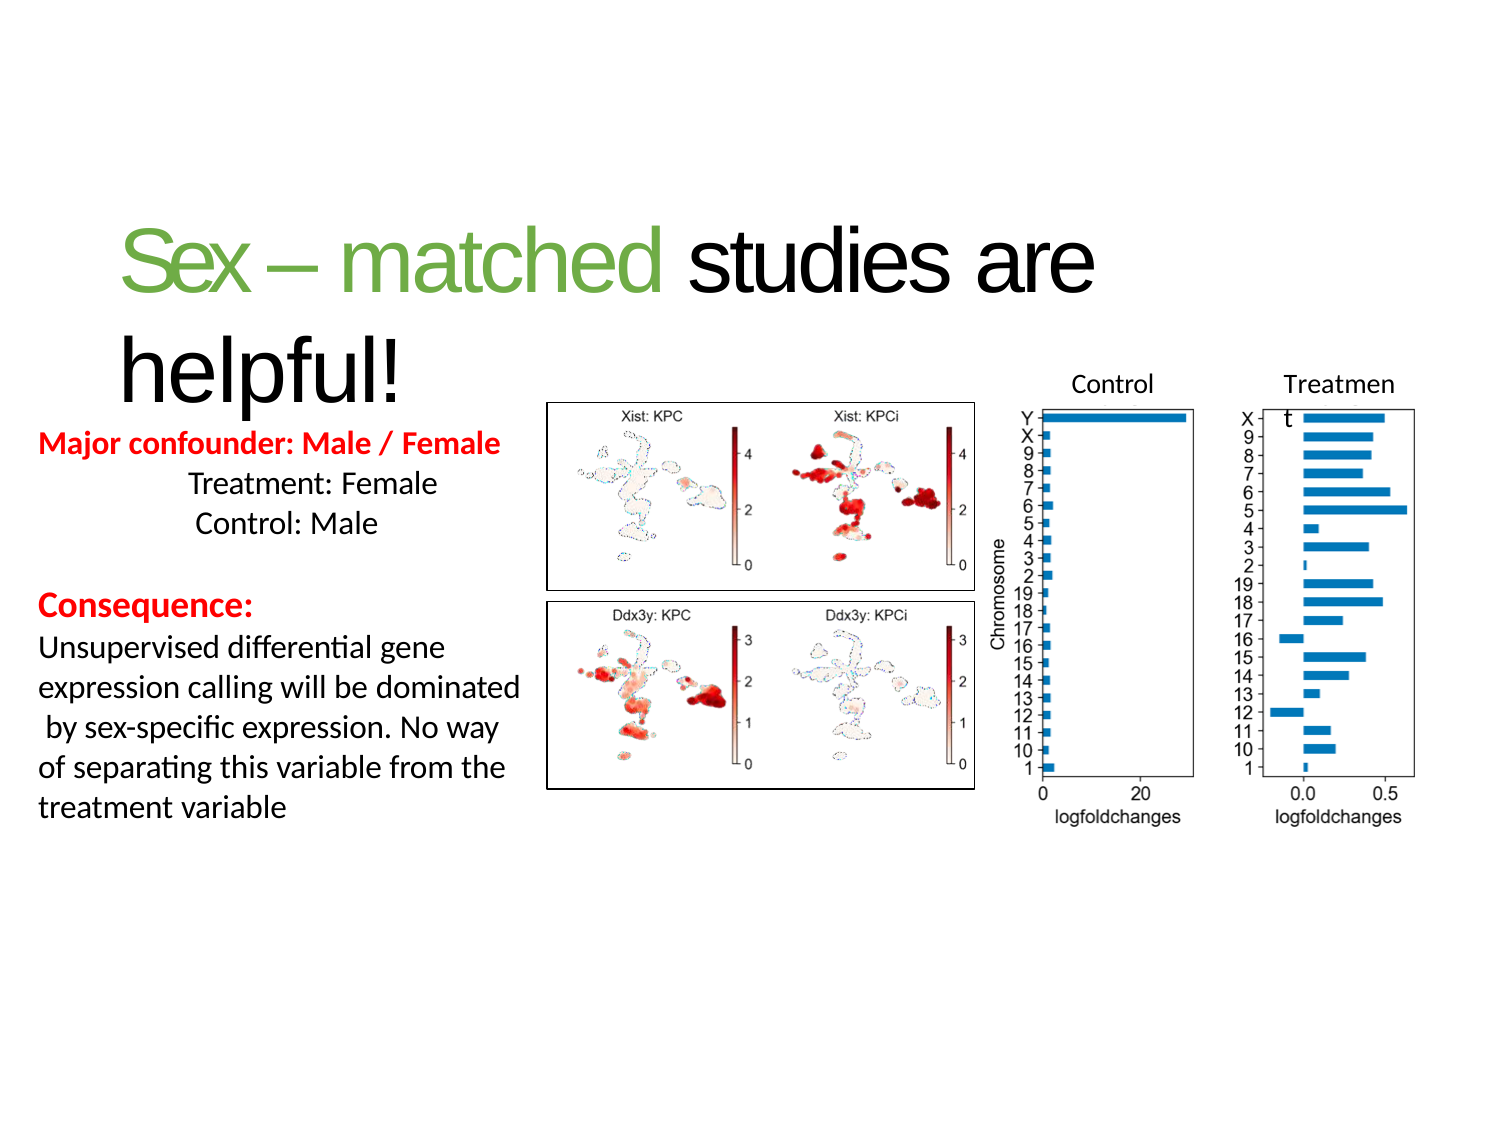

# Sex – matched studies are helpful!
Control
Treatment

Major confounder: Male / Female
Treatment: Female  Control: Male

Consequence:
Unsupervised differential gene  expression calling will be dominated  by sex-specific expression. No way  of separating this variable from the  treatment variable